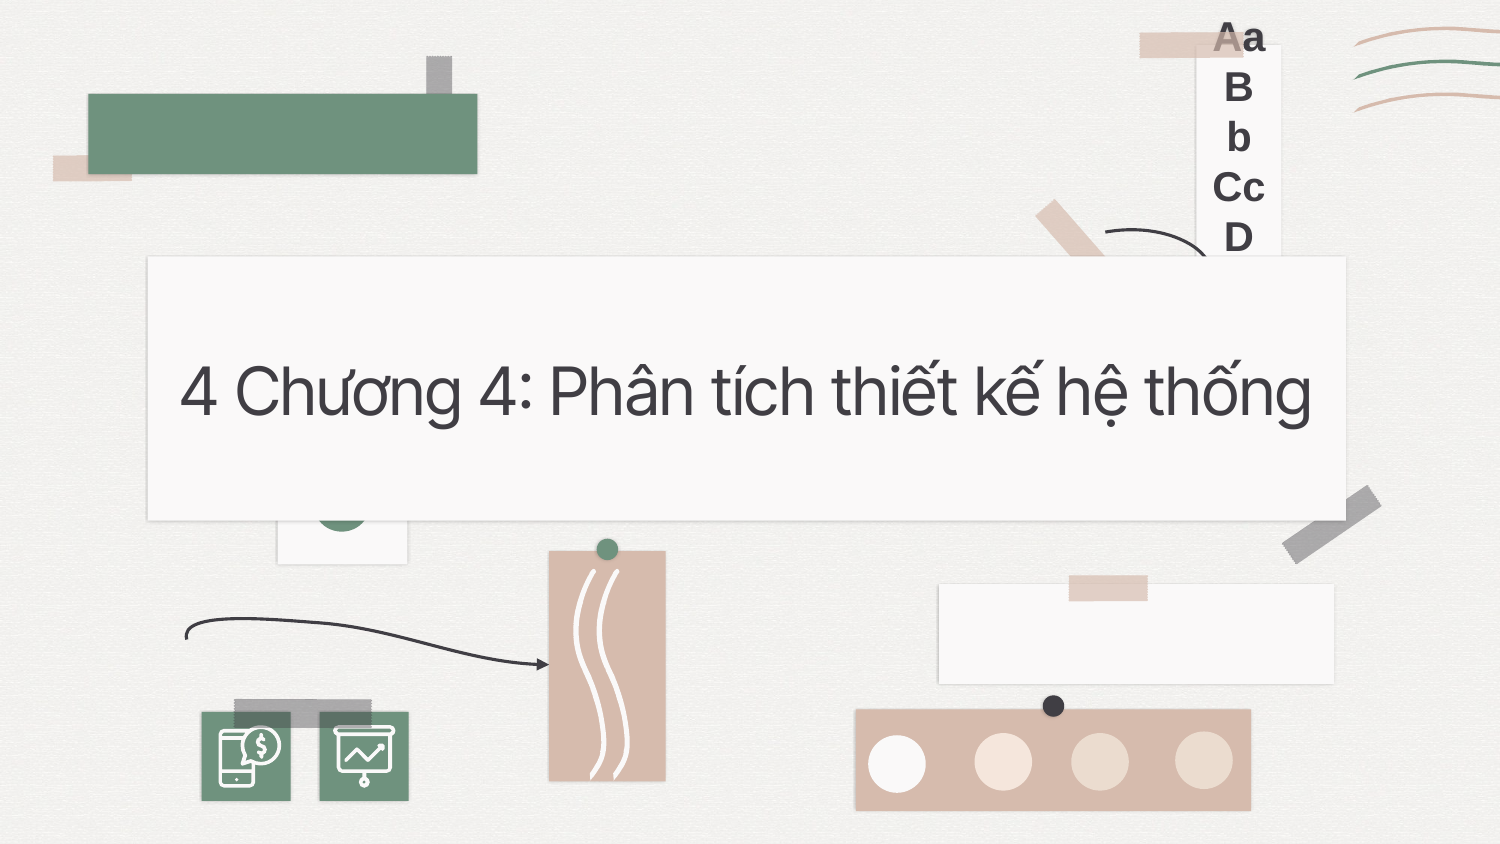

Aa Bb Cc Dd

4 Chương 4: Phân tích thiết kế hệ thống